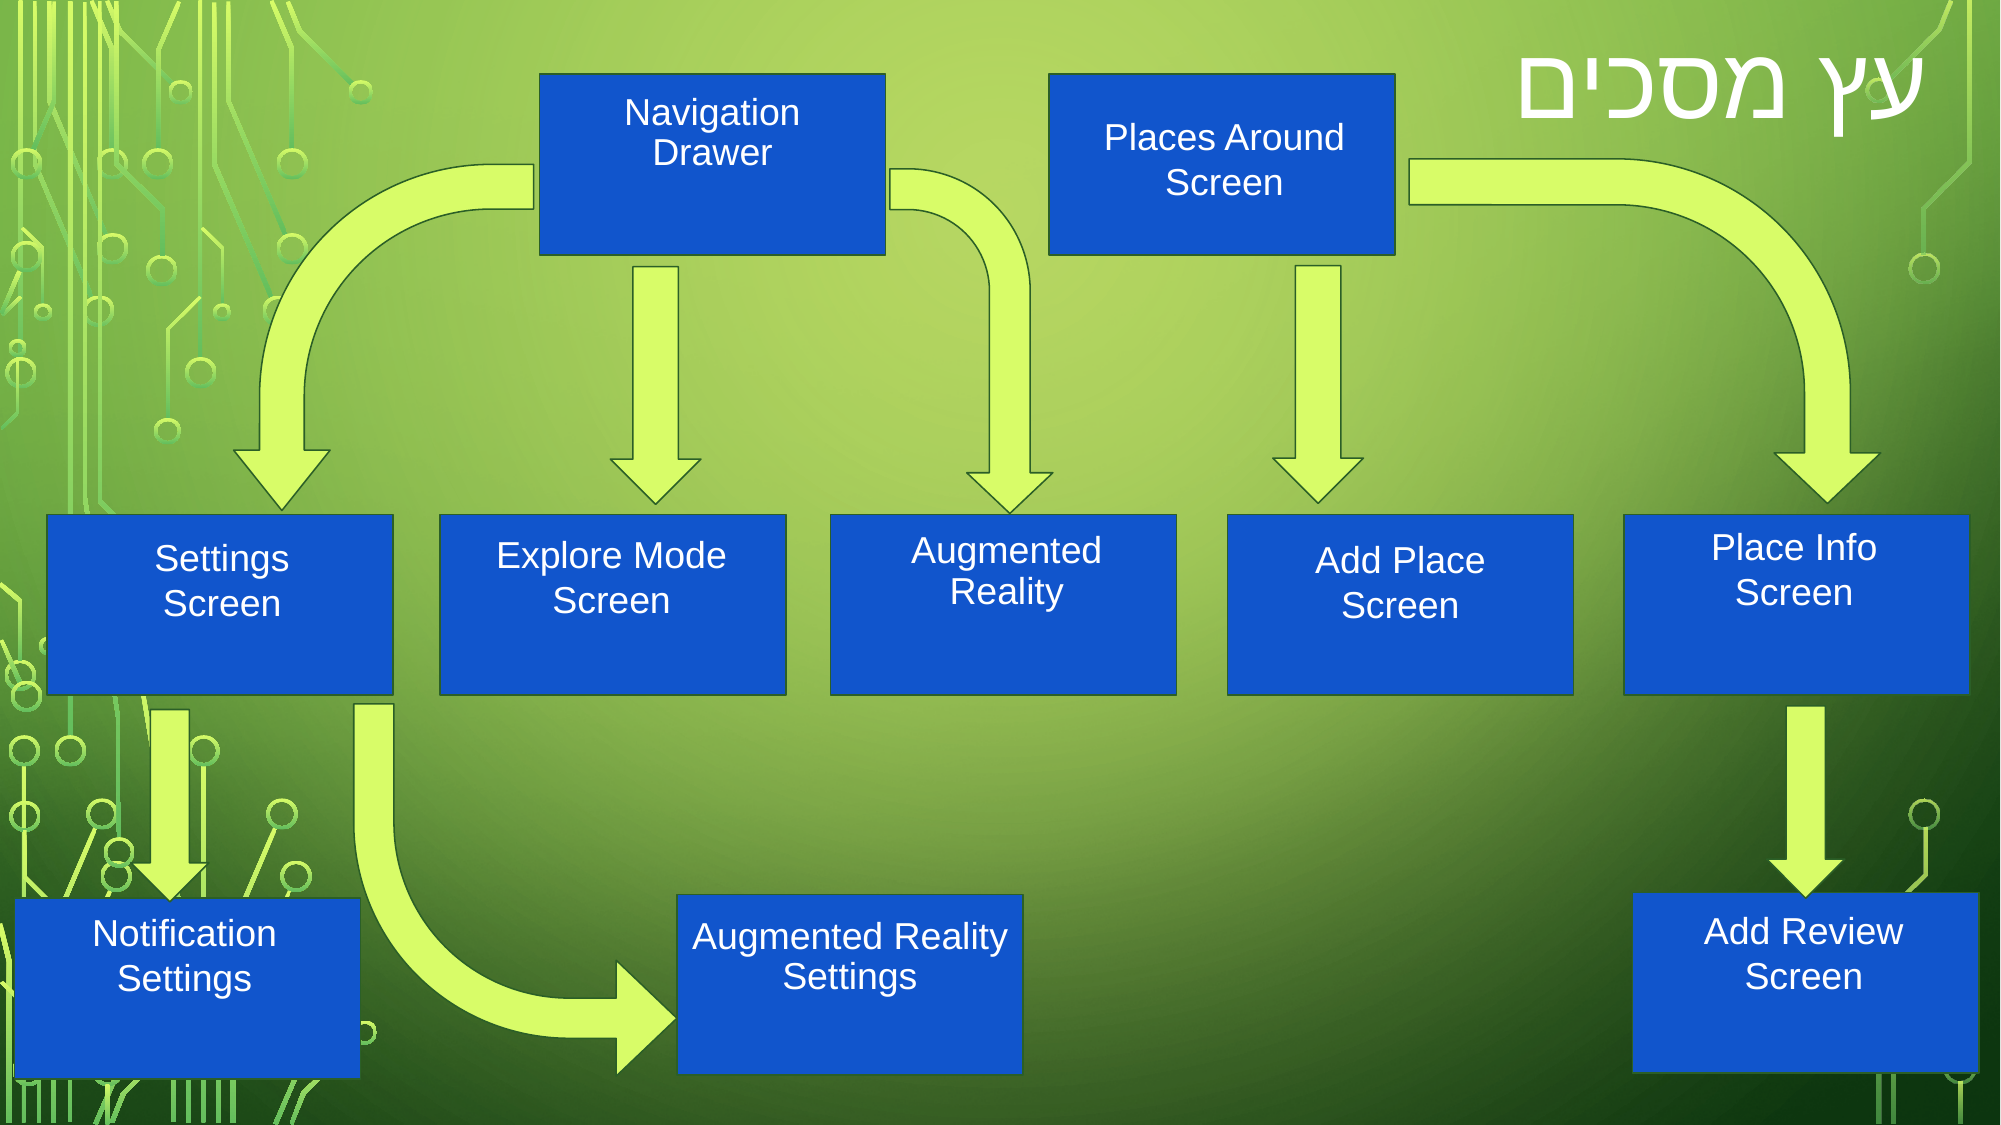

# עץ מסכים

Navigation Drawer

Places Around
Screen

Place Info
Screen

Explore Mode
Screen
Augmented Reality
Settings
Screen
Add Place
Screen

Add Review
Screen

Notification Settings

Augmented Reality
Settings